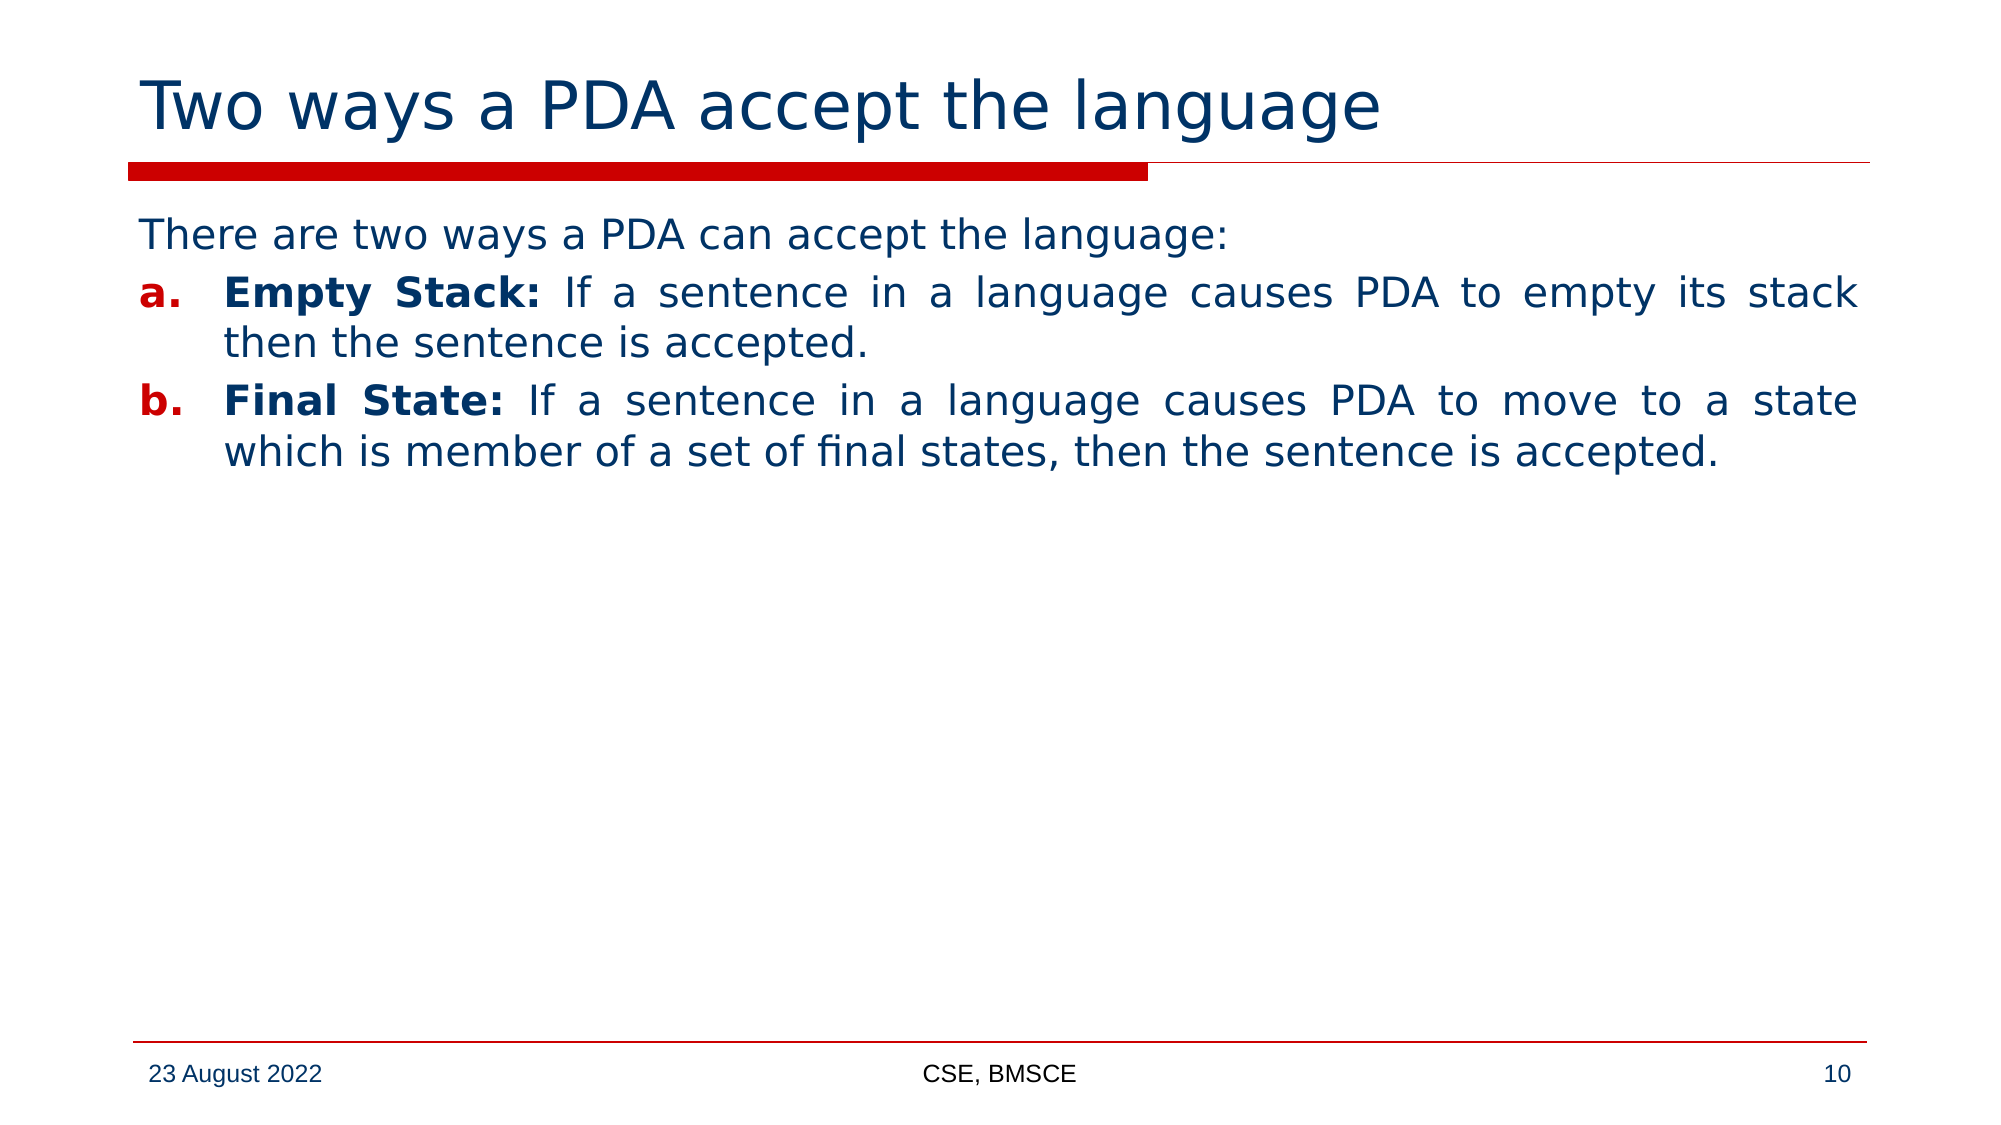

# Two ways a PDA accept the language
There are two ways a PDA can accept the language:
Empty Stack: If a sentence in a language causes PDA to empty its stack then the sentence is accepted.
Final State: If a sentence in a language causes PDA to move to a state which is member of a set of final states, then the sentence is accepted.

CSE, BMSCE
10
23 August 2022